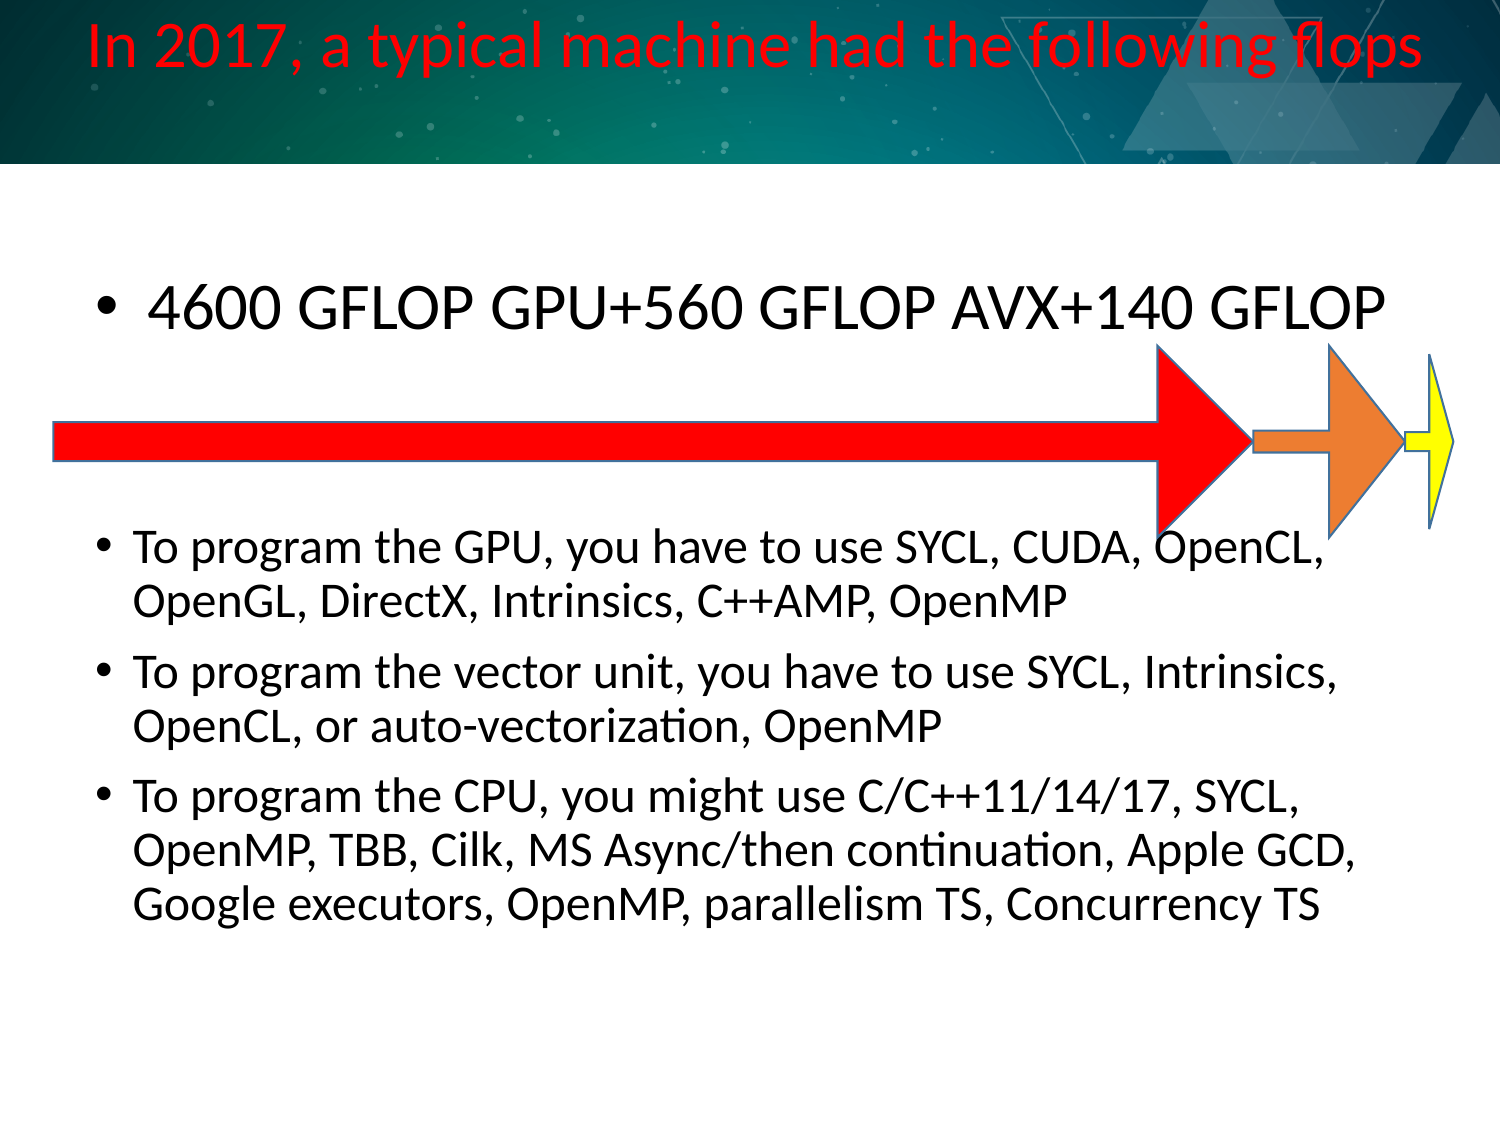

# In 2017, a typical machine had the following flops
 4600 GFLOP GPU+560 GFLOP AVX+140 GFLOP

To program the GPU, you have to use SYCL, CUDA, OpenCL, OpenGL, DirectX, Intrinsics, C++AMP, OpenMP
To program the vector unit, you have to use SYCL, Intrinsics, OpenCL, or auto-vectorization, OpenMP
To program the CPU, you might use C/C++11/14/17, SYCL, OpenMP, TBB, Cilk, MS Async/then continuation, Apple GCD, Google executors, OpenMP, parallelism TS, Concurrency TS